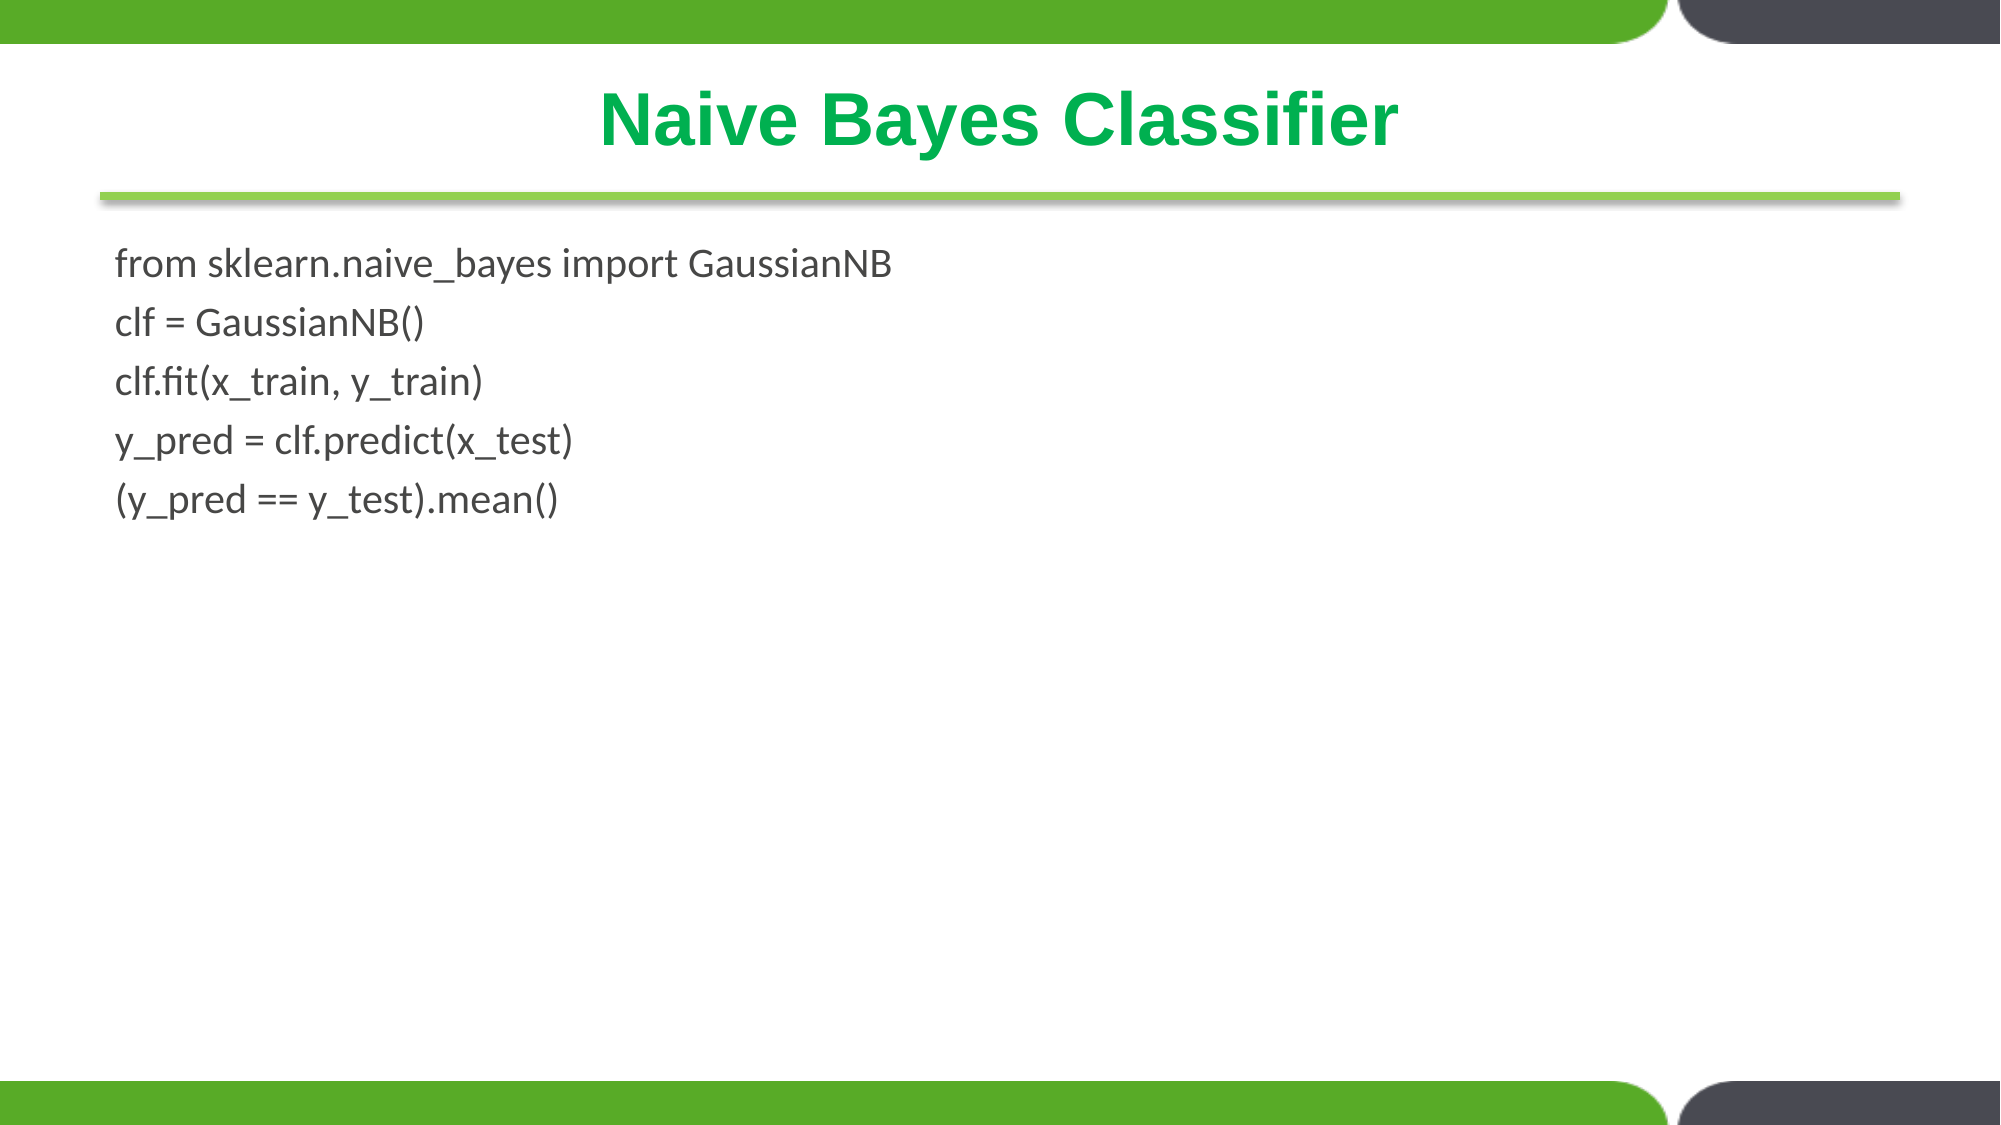

# Naive Bayes Classifier
from sklearn.naive_bayes import GaussianNB
clf = GaussianNB()
clf.fit(x_train, y_train)
y_pred = clf.predict(x_test)
(y_pred == y_test).mean()